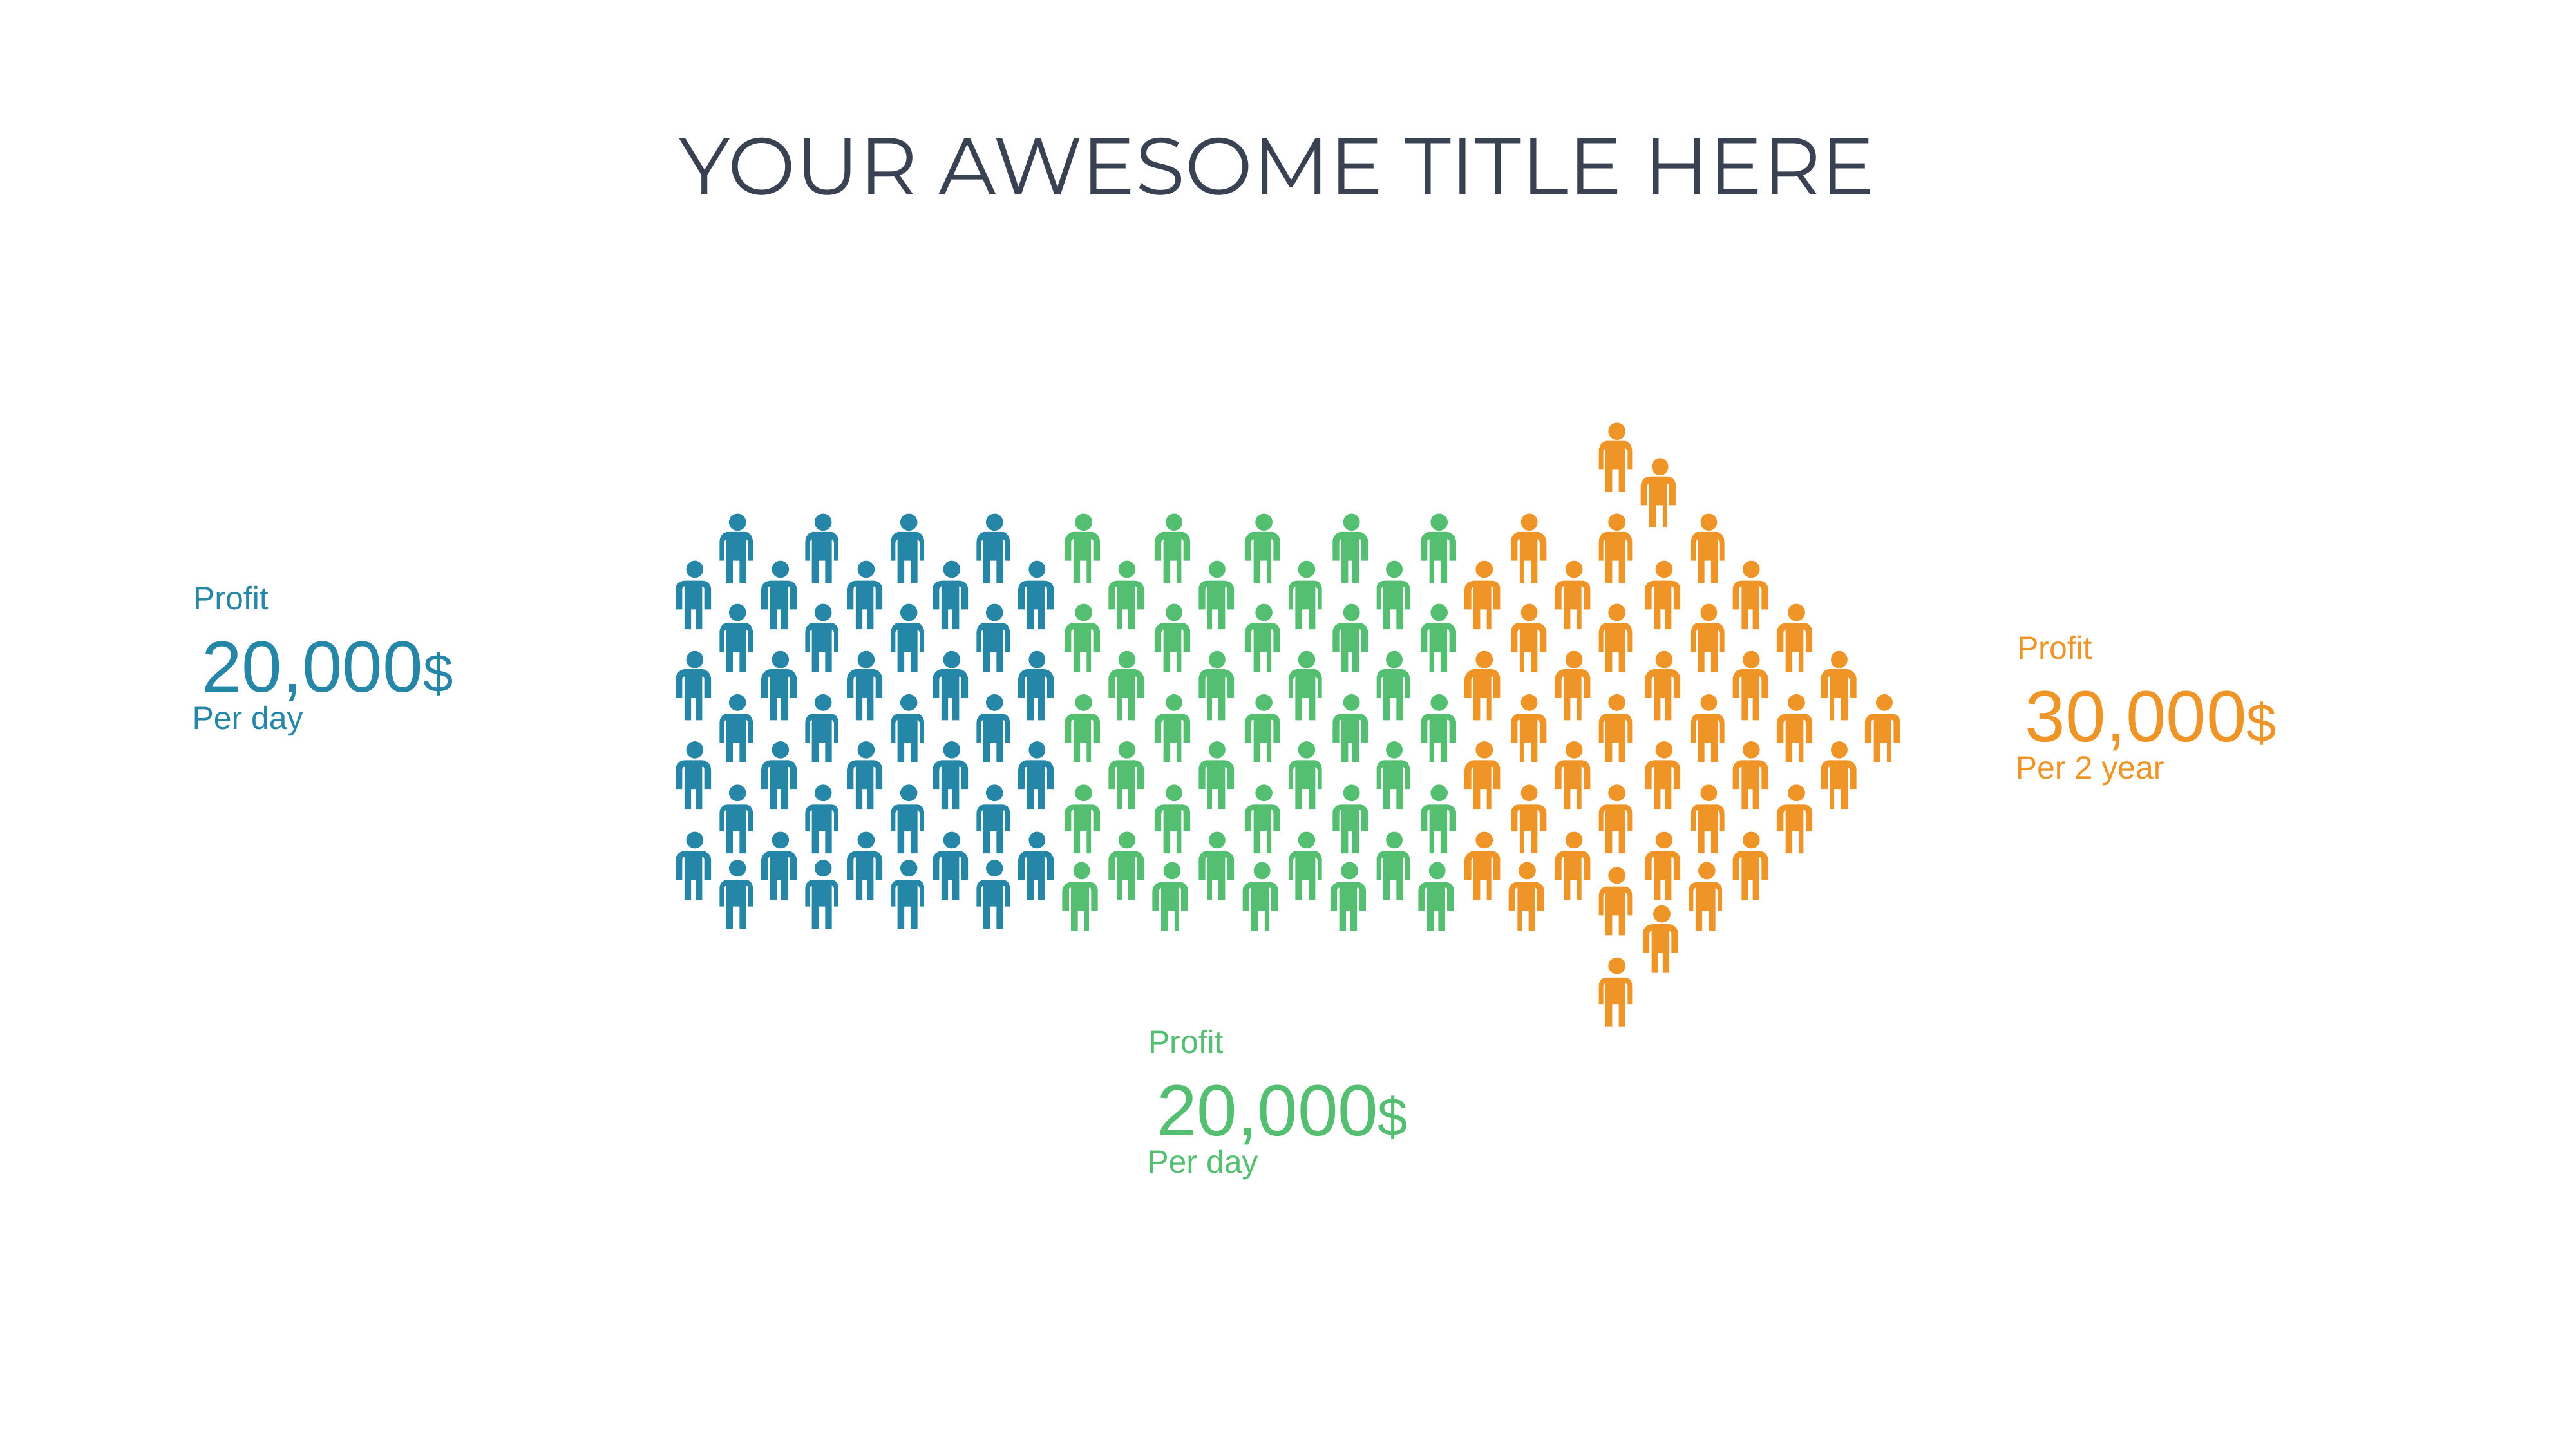

# YOUR AWESOME TITLE HERE

Profit
20,000$
Per day
Profit
30,000$
Per 2 year
Profit
20,000$
Per day